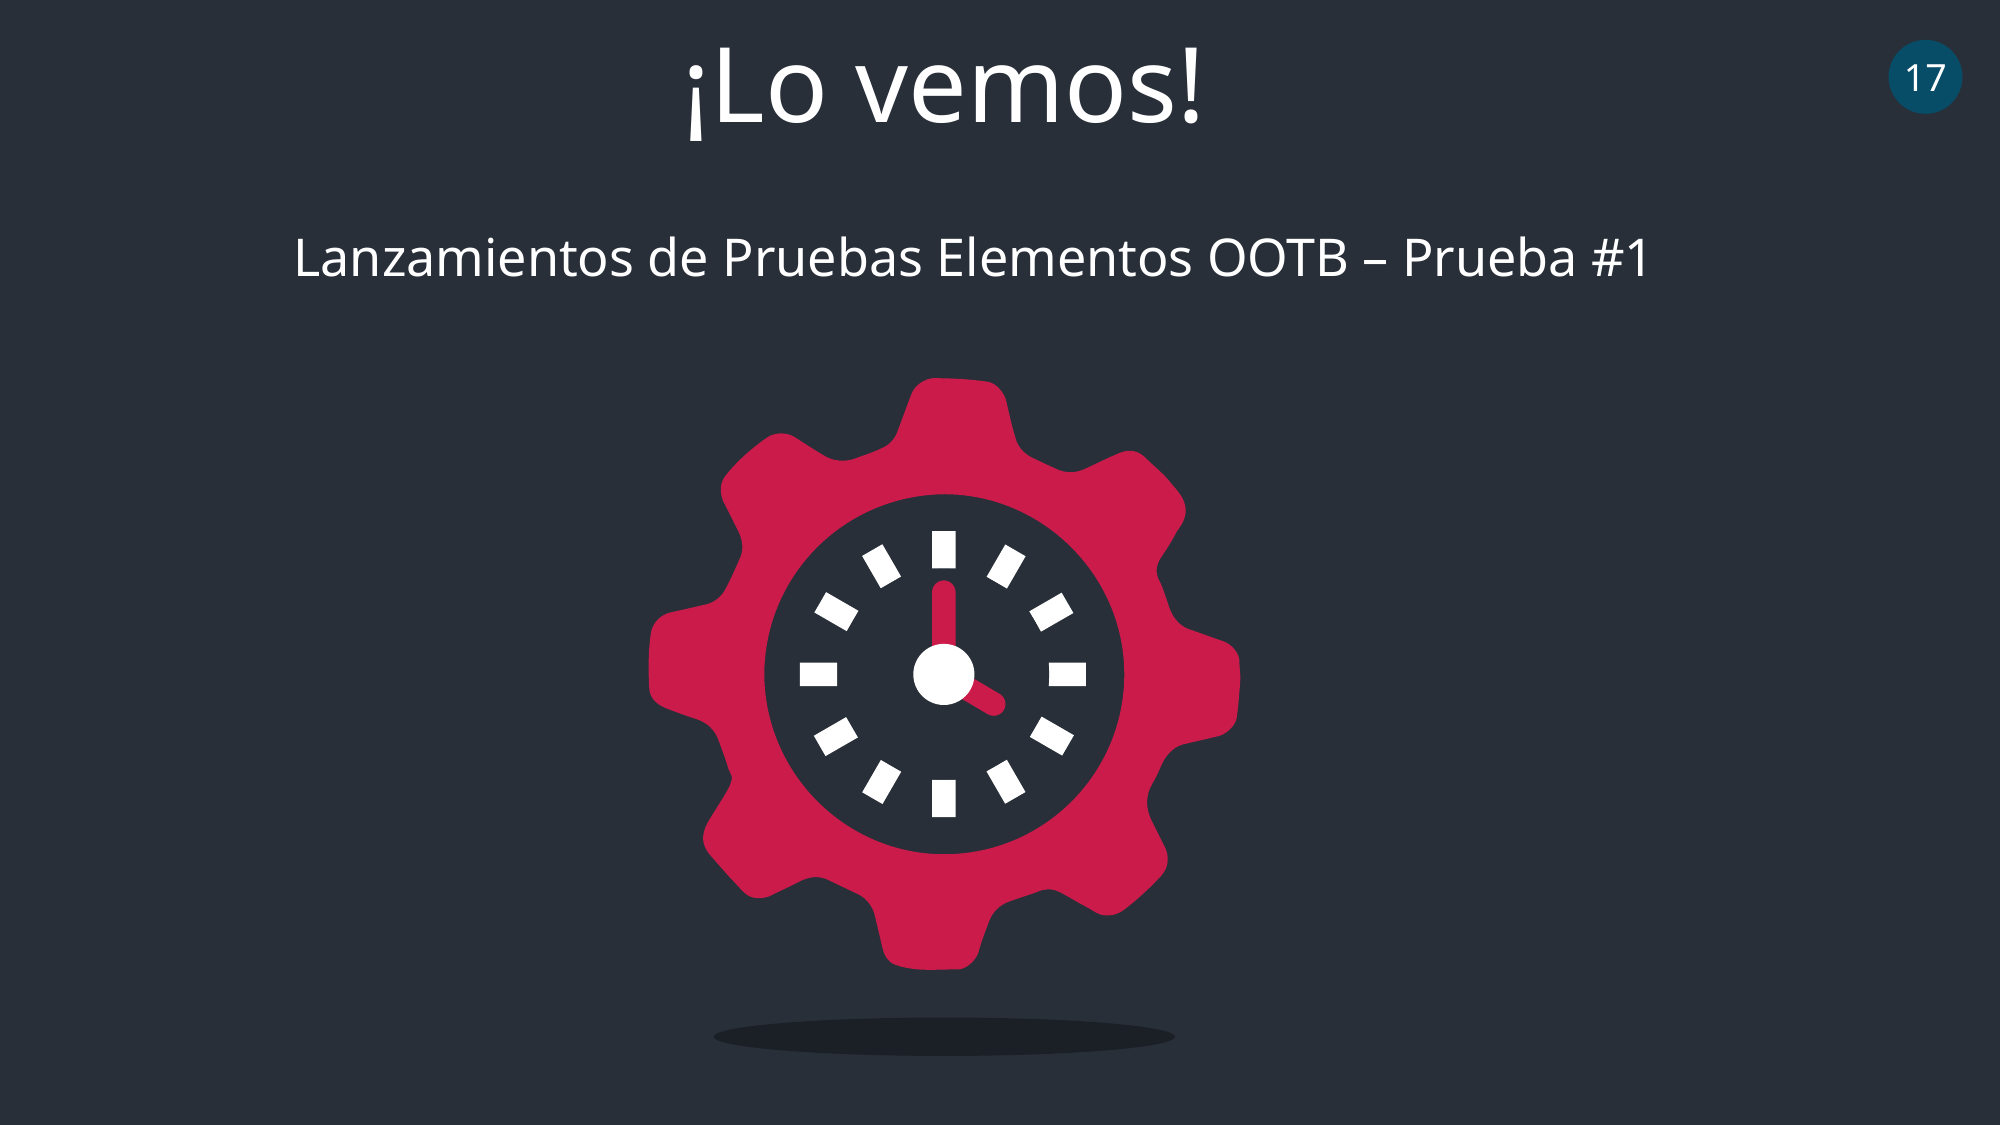

¡Lo vemos!
17
Lanzamientos de Pruebas Elementos OOTB – Prueba #1